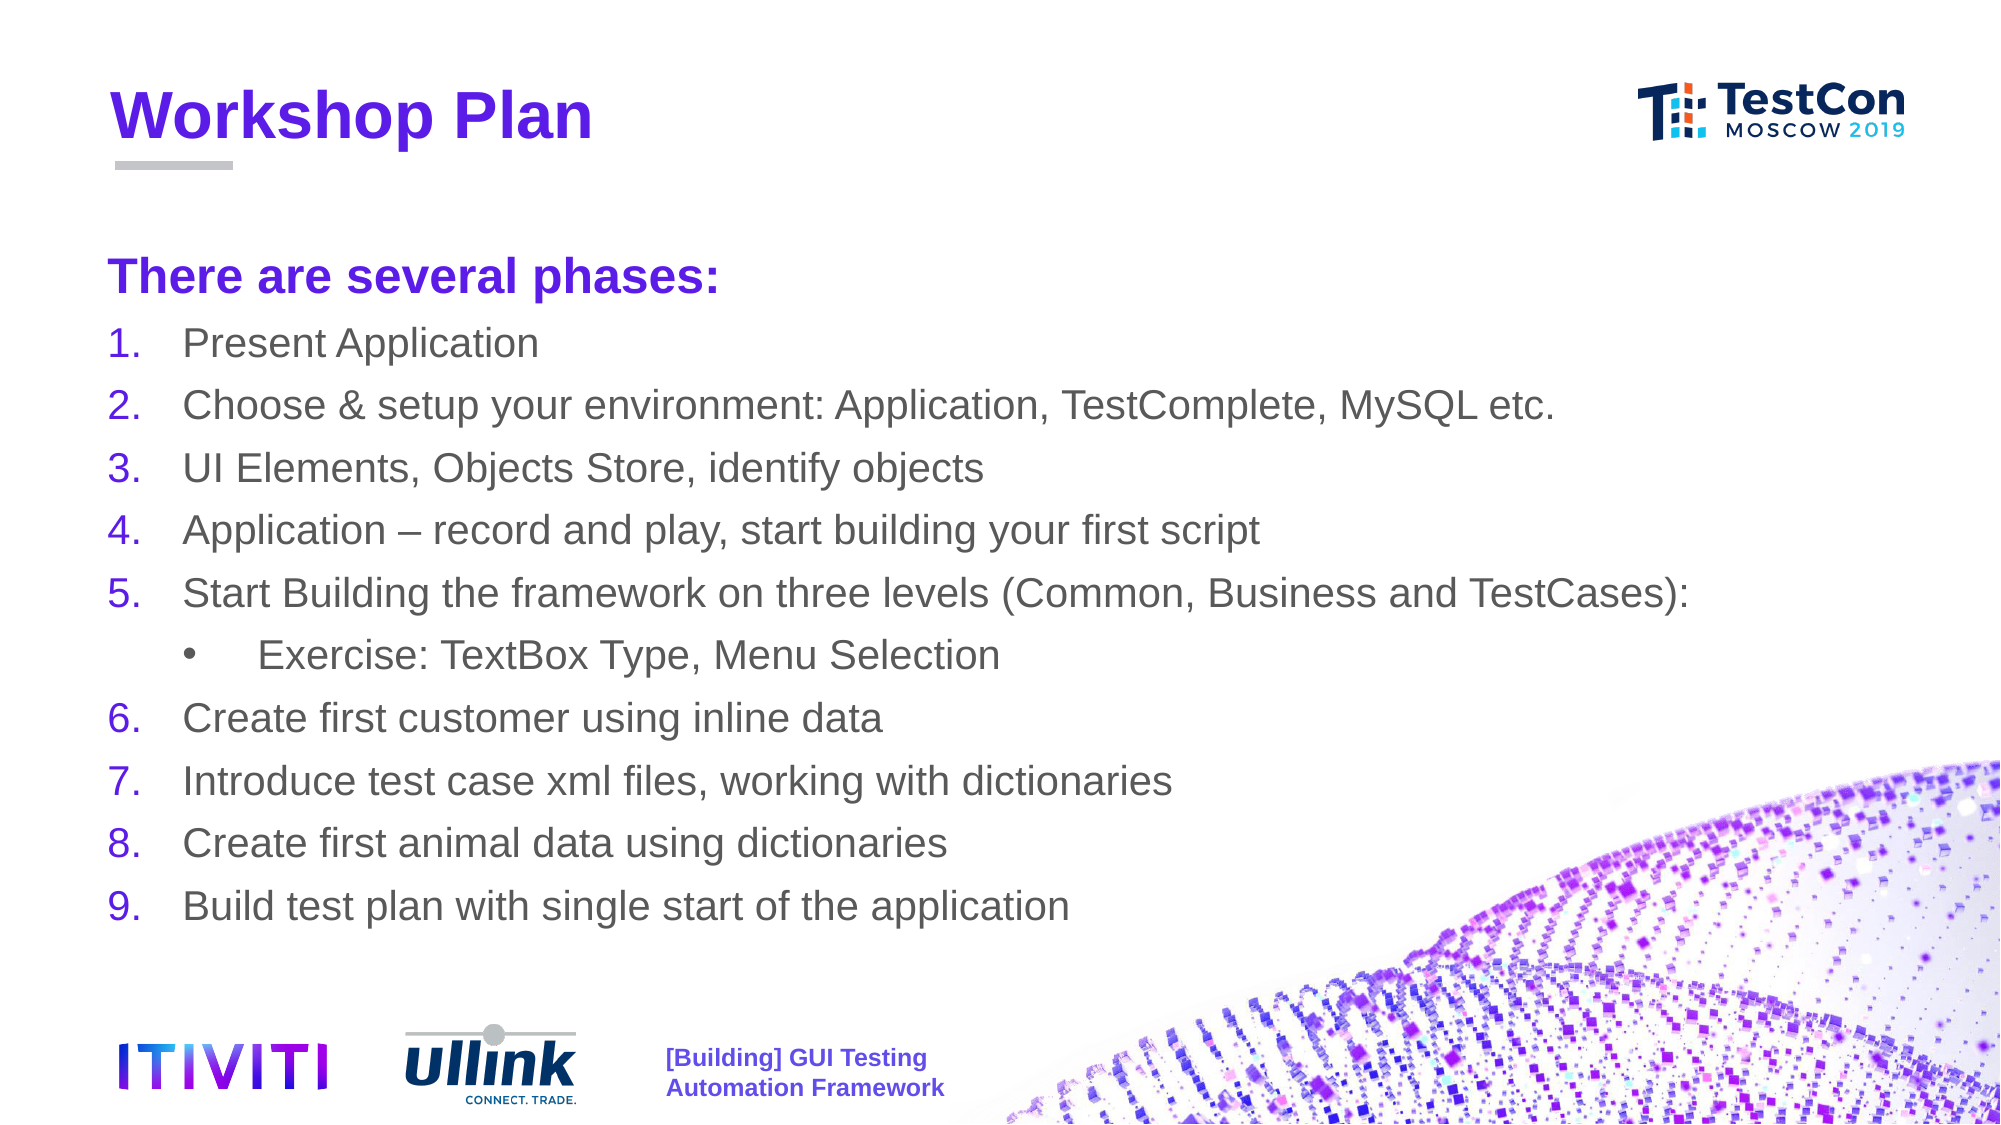

Workshop Plan
There are several phases:
Present Application
Choose & setup your environment: Application, TestComplete, MySQL etc.
UI Elements, Objects Store, identify objects
Application – record and play, start building your first script
Start Building the framework on three levels (Common, Business and TestCases):
Exercise: TextBox Type, Menu Selection
Create first customer using inline data
Introduce test case xml files, working with dictionaries
Create first animal data using dictionaries
Build test plan with single start of the application